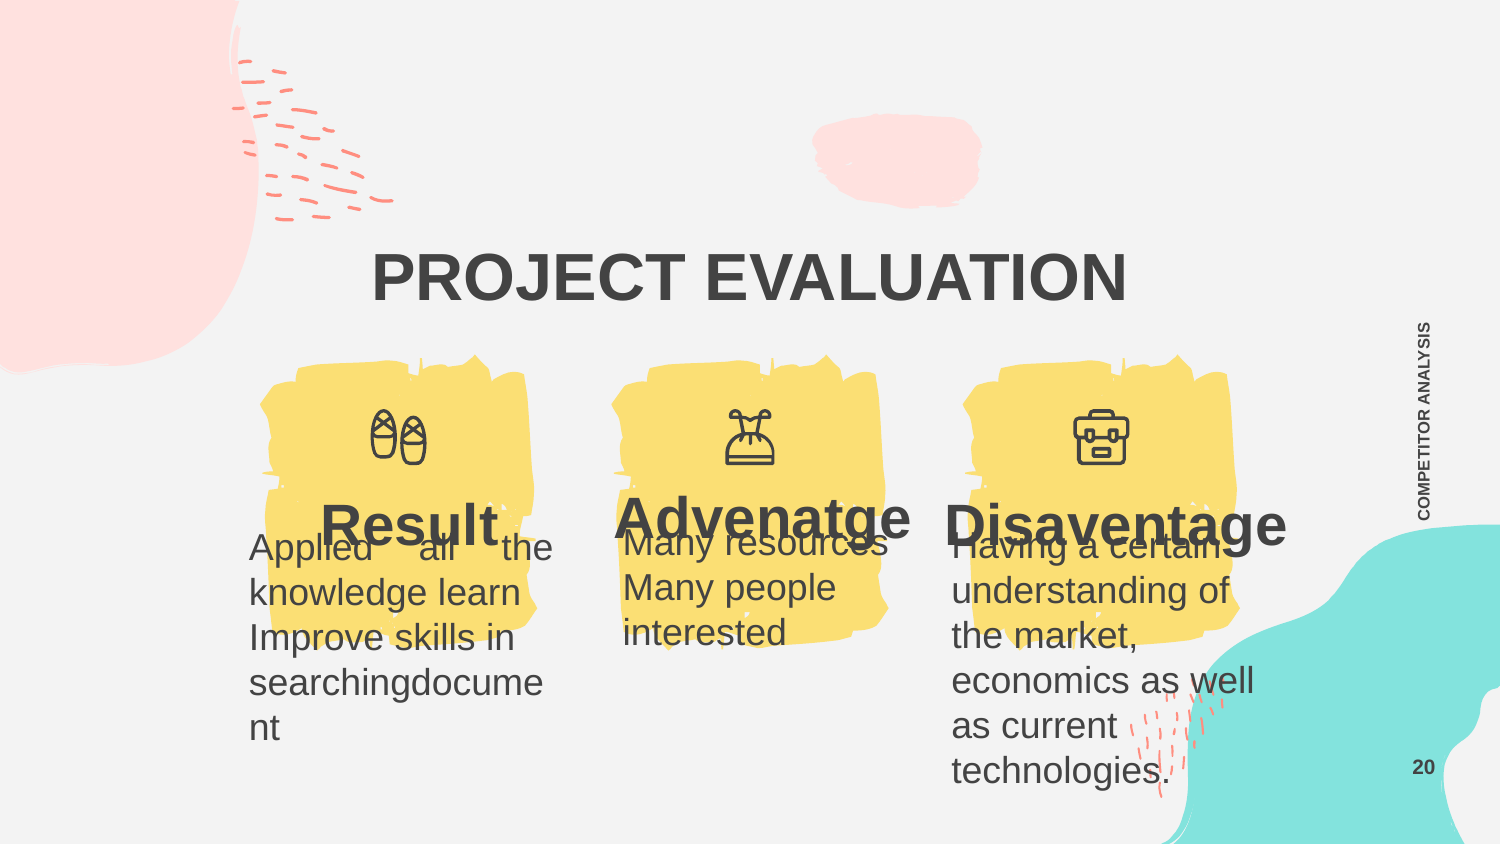

# PROJECT EVALUATION
COMPETITOR ANALYSIS

Advenatge
Result
Disaventage
Many resources
Many people  interested
Having a certain understanding of the market, economics as well as current technologies.
Applied all the knowledge learn
Improve skills in searchingdocument
20